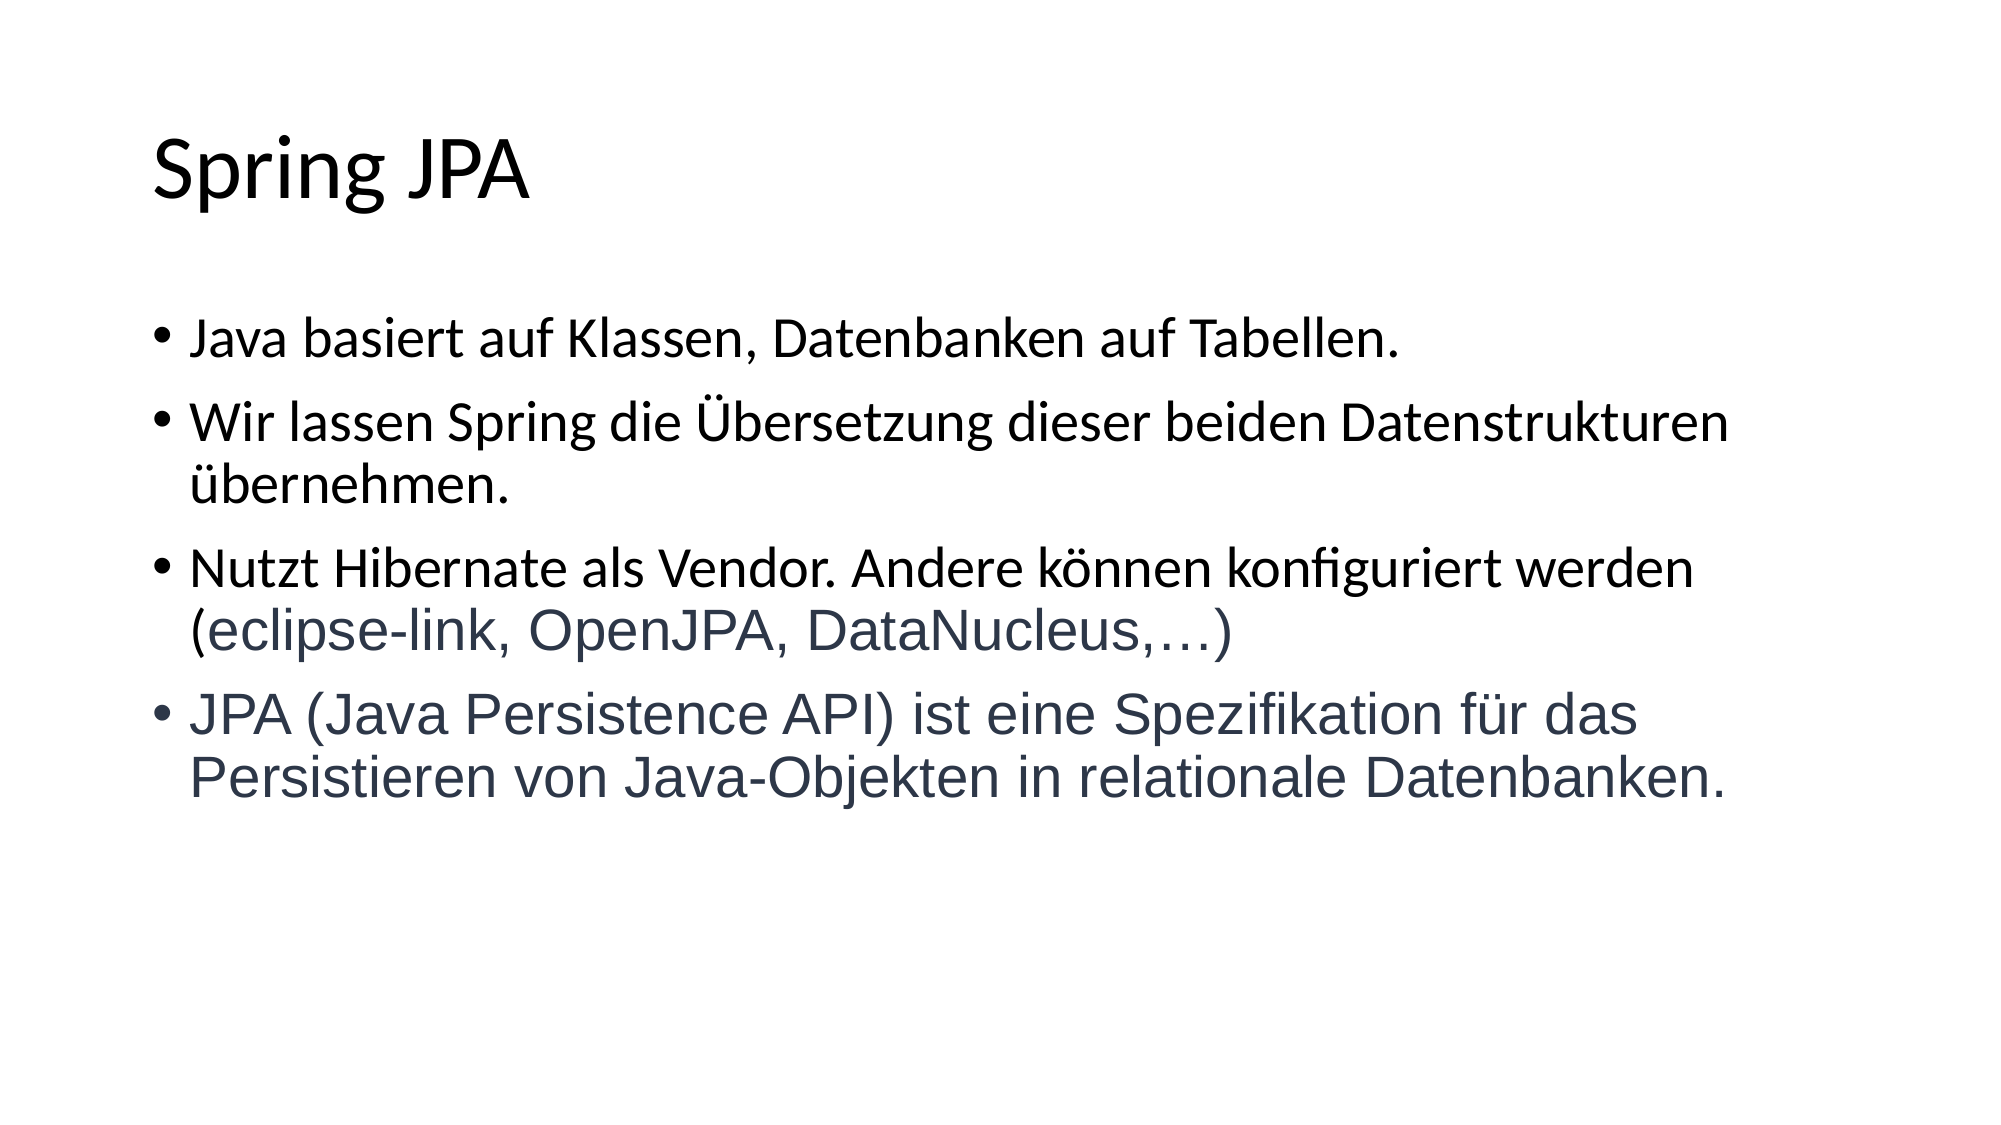

# Spring JPA
Java basiert auf Klassen, Datenbanken auf Tabellen.
Wir lassen Spring die Übersetzung dieser beiden Datenstrukturen übernehmen.
Nutzt Hibernate als Vendor. Andere können konfiguriert werden (eclipse-link, OpenJPA, DataNucleus,…)
JPA (Java Persistence API) ist eine Spezifikation für das Persistieren von Java-Objekten in relationale Datenbanken.